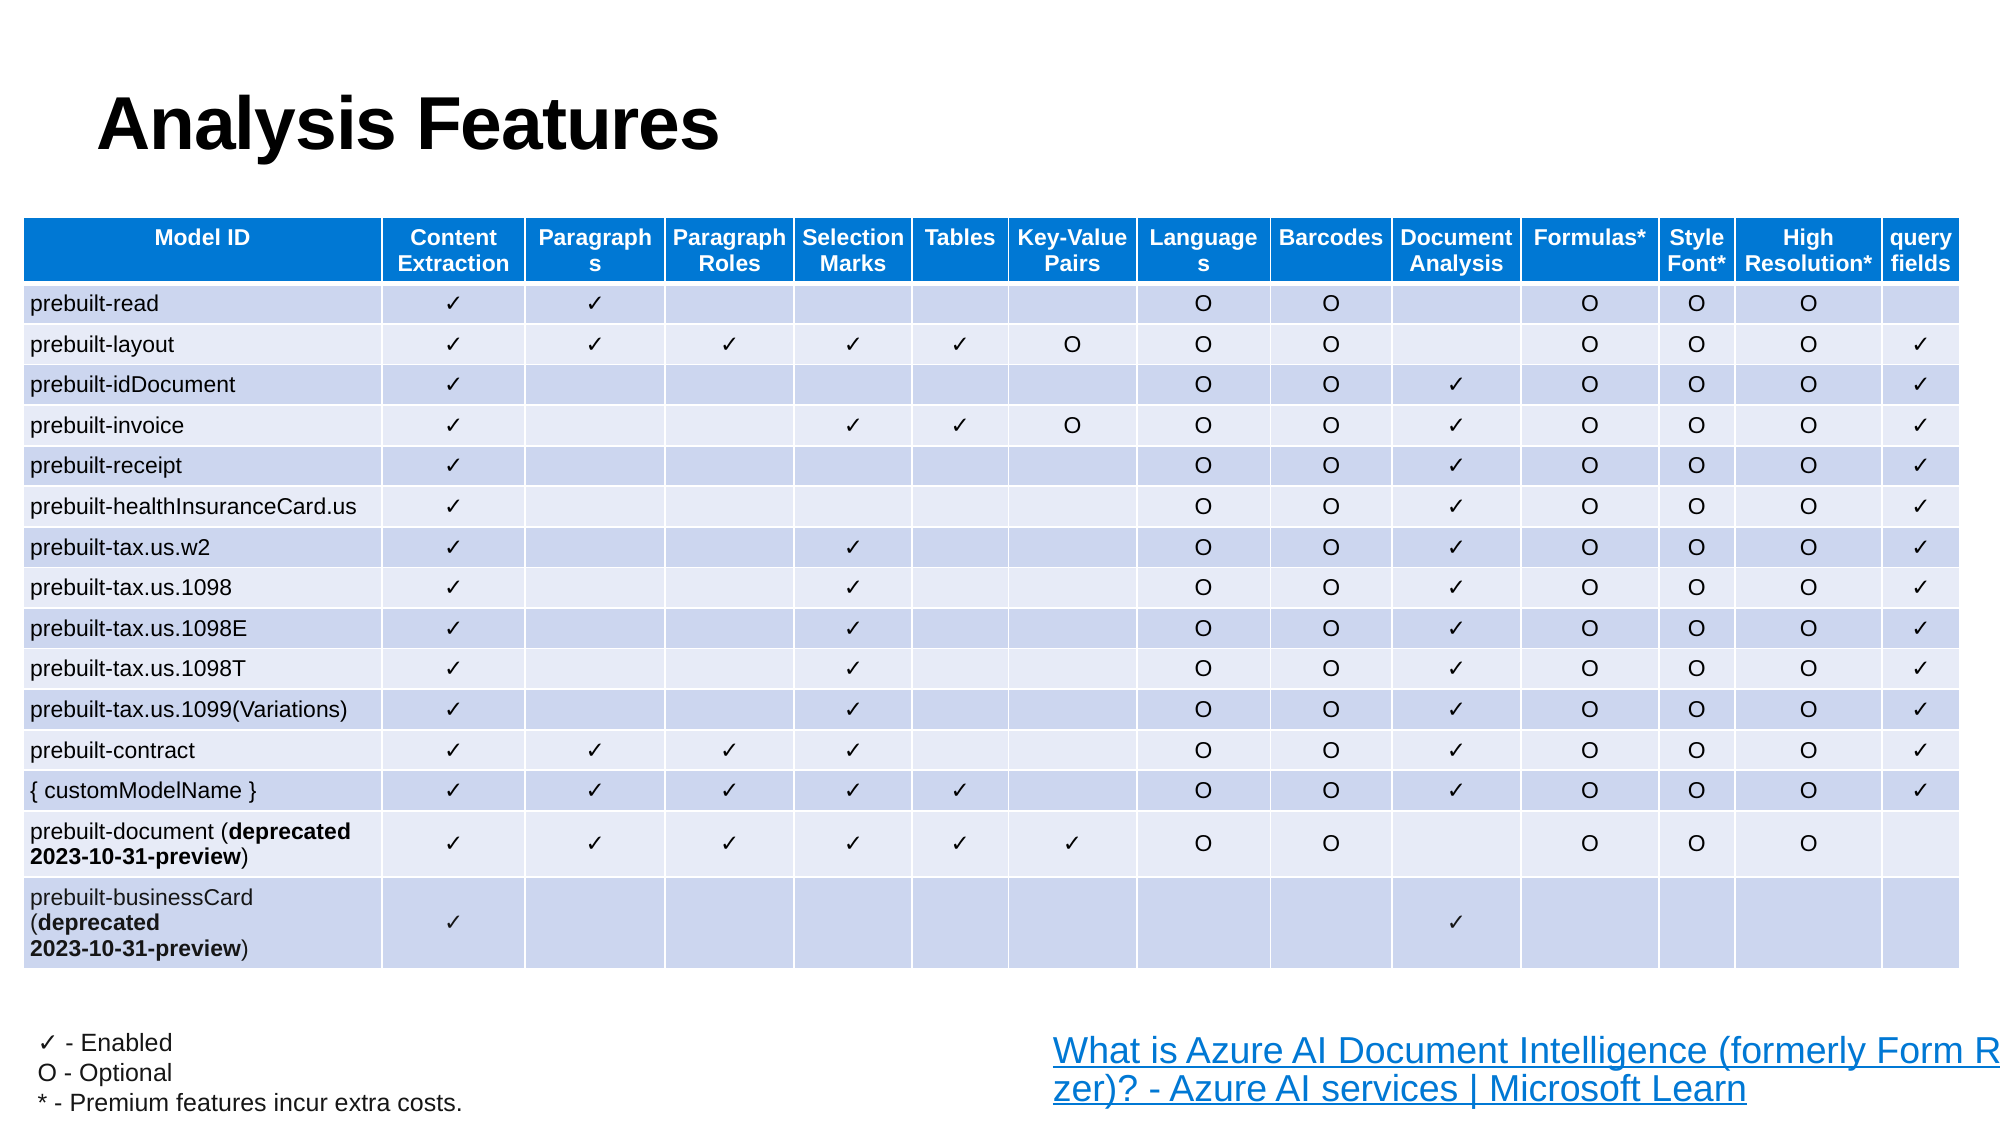

# Analysis Features
| Model ID | Content Extraction | Paragraphs | Paragraph Roles | Selection Marks | Tables | Key-Value Pairs | Languages | Barcodes | Document Analysis | Formulas\* | Style Font\* | High Resolution\* | query fields |
| --- | --- | --- | --- | --- | --- | --- | --- | --- | --- | --- | --- | --- | --- |
| prebuilt-read | ✓ | ✓ |  |  |  |  | O | O |  | O | O | O |  |
| prebuilt-layout | ✓ | ✓ | ✓ | ✓ | ✓ | O | O | O |  | O | O | O | ✓ |
| prebuilt-idDocument | ✓ |  |  |  |  |  | O | O | ✓ | O | O | O | ✓ |
| prebuilt-invoice | ✓ |  |  | ✓ | ✓ | O | O | O | ✓ | O | O | O | ✓ |
| prebuilt-receipt | ✓ |  |  |  |  |  | O | O | ✓ | O | O | O | ✓ |
| prebuilt-healthInsuranceCard.us | ✓ |  |  |  |  |  | O | O | ✓ | O | O | O | ✓ |
| prebuilt-tax.us.w2 | ✓ |  |  | ✓ |  |  | O | O | ✓ | O | O | O | ✓ |
| prebuilt-tax.us.1098 | ✓ |  |  | ✓ |  |  | O | O | ✓ | O | O | O | ✓ |
| prebuilt-tax.us.1098E | ✓ |  |  | ✓ |  |  | O | O | ✓ | O | O | O | ✓ |
| prebuilt-tax.us.1098T | ✓ |  |  | ✓ |  |  | O | O | ✓ | O | O | O | ✓ |
| prebuilt-tax.us.1099(Variations) | ✓ |  |  | ✓ |  |  | O | O | ✓ | O | O | O | ✓ |
| prebuilt-contract | ✓ | ✓ | ✓ | ✓ |  |  | O | O | ✓ | O | O | O | ✓ |
| { customModelName } | ✓ | ✓ | ✓ | ✓ | ✓ |  | O | O | ✓ | O | O | O | ✓ |
| prebuilt-document (deprecated 2023-10-31-preview) | ✓ | ✓ | ✓ | ✓ | ✓ | ✓ | O | O |  | O | O | O |  |
| prebuilt-businessCard (deprecated 2023-10-31-preview) | ✓ |  |  |  |  |  |  |  | ✓ |  |  |  |  |
✓ - Enabled
O - Optional
* - Premium features incur extra costs.
What is Azure AI Document Intelligence (formerly Form Recognizer)? - Azure AI services | Microsoft Learn